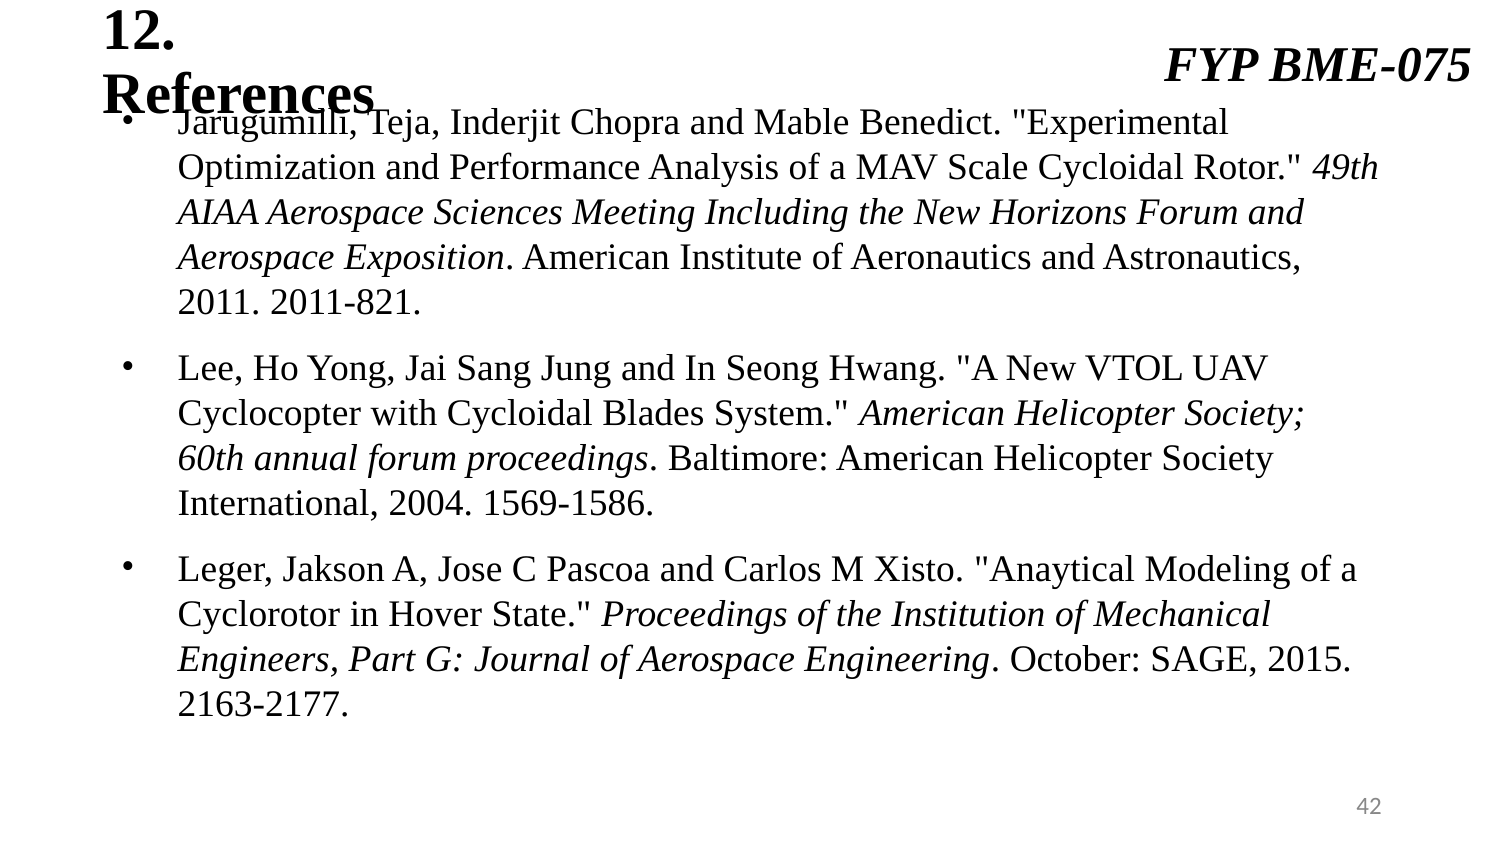

FYP BME-075
# 12.	References
Jarugumilli, Teja, Inderjit Chopra and Mable Benedict. "Experimental Optimization and Performance Analysis of a MAV Scale Cycloidal Rotor." 49th AIAA Aerospace Sciences Meeting Including the New Horizons Forum and Aerospace Exposition. American Institute of Aeronautics and Astronautics, 2011. 2011-821.
Lee, Ho Yong, Jai Sang Jung and In Seong Hwang. "A New VTOL UAV Cyclocopter with Cycloidal Blades System." American Helicopter Society; 60th annual forum proceedings. Baltimore: American Helicopter Society International, 2004. 1569-1586.
Leger, Jakson A, Jose C Pascoa and Carlos M Xisto. "Anaytical Modeling of a Cyclorotor in Hover State." Proceedings of the Institution of Mechanical Engineers, Part G: Journal of Aerospace Engineering. October: SAGE, 2015. 2163-2177.
42